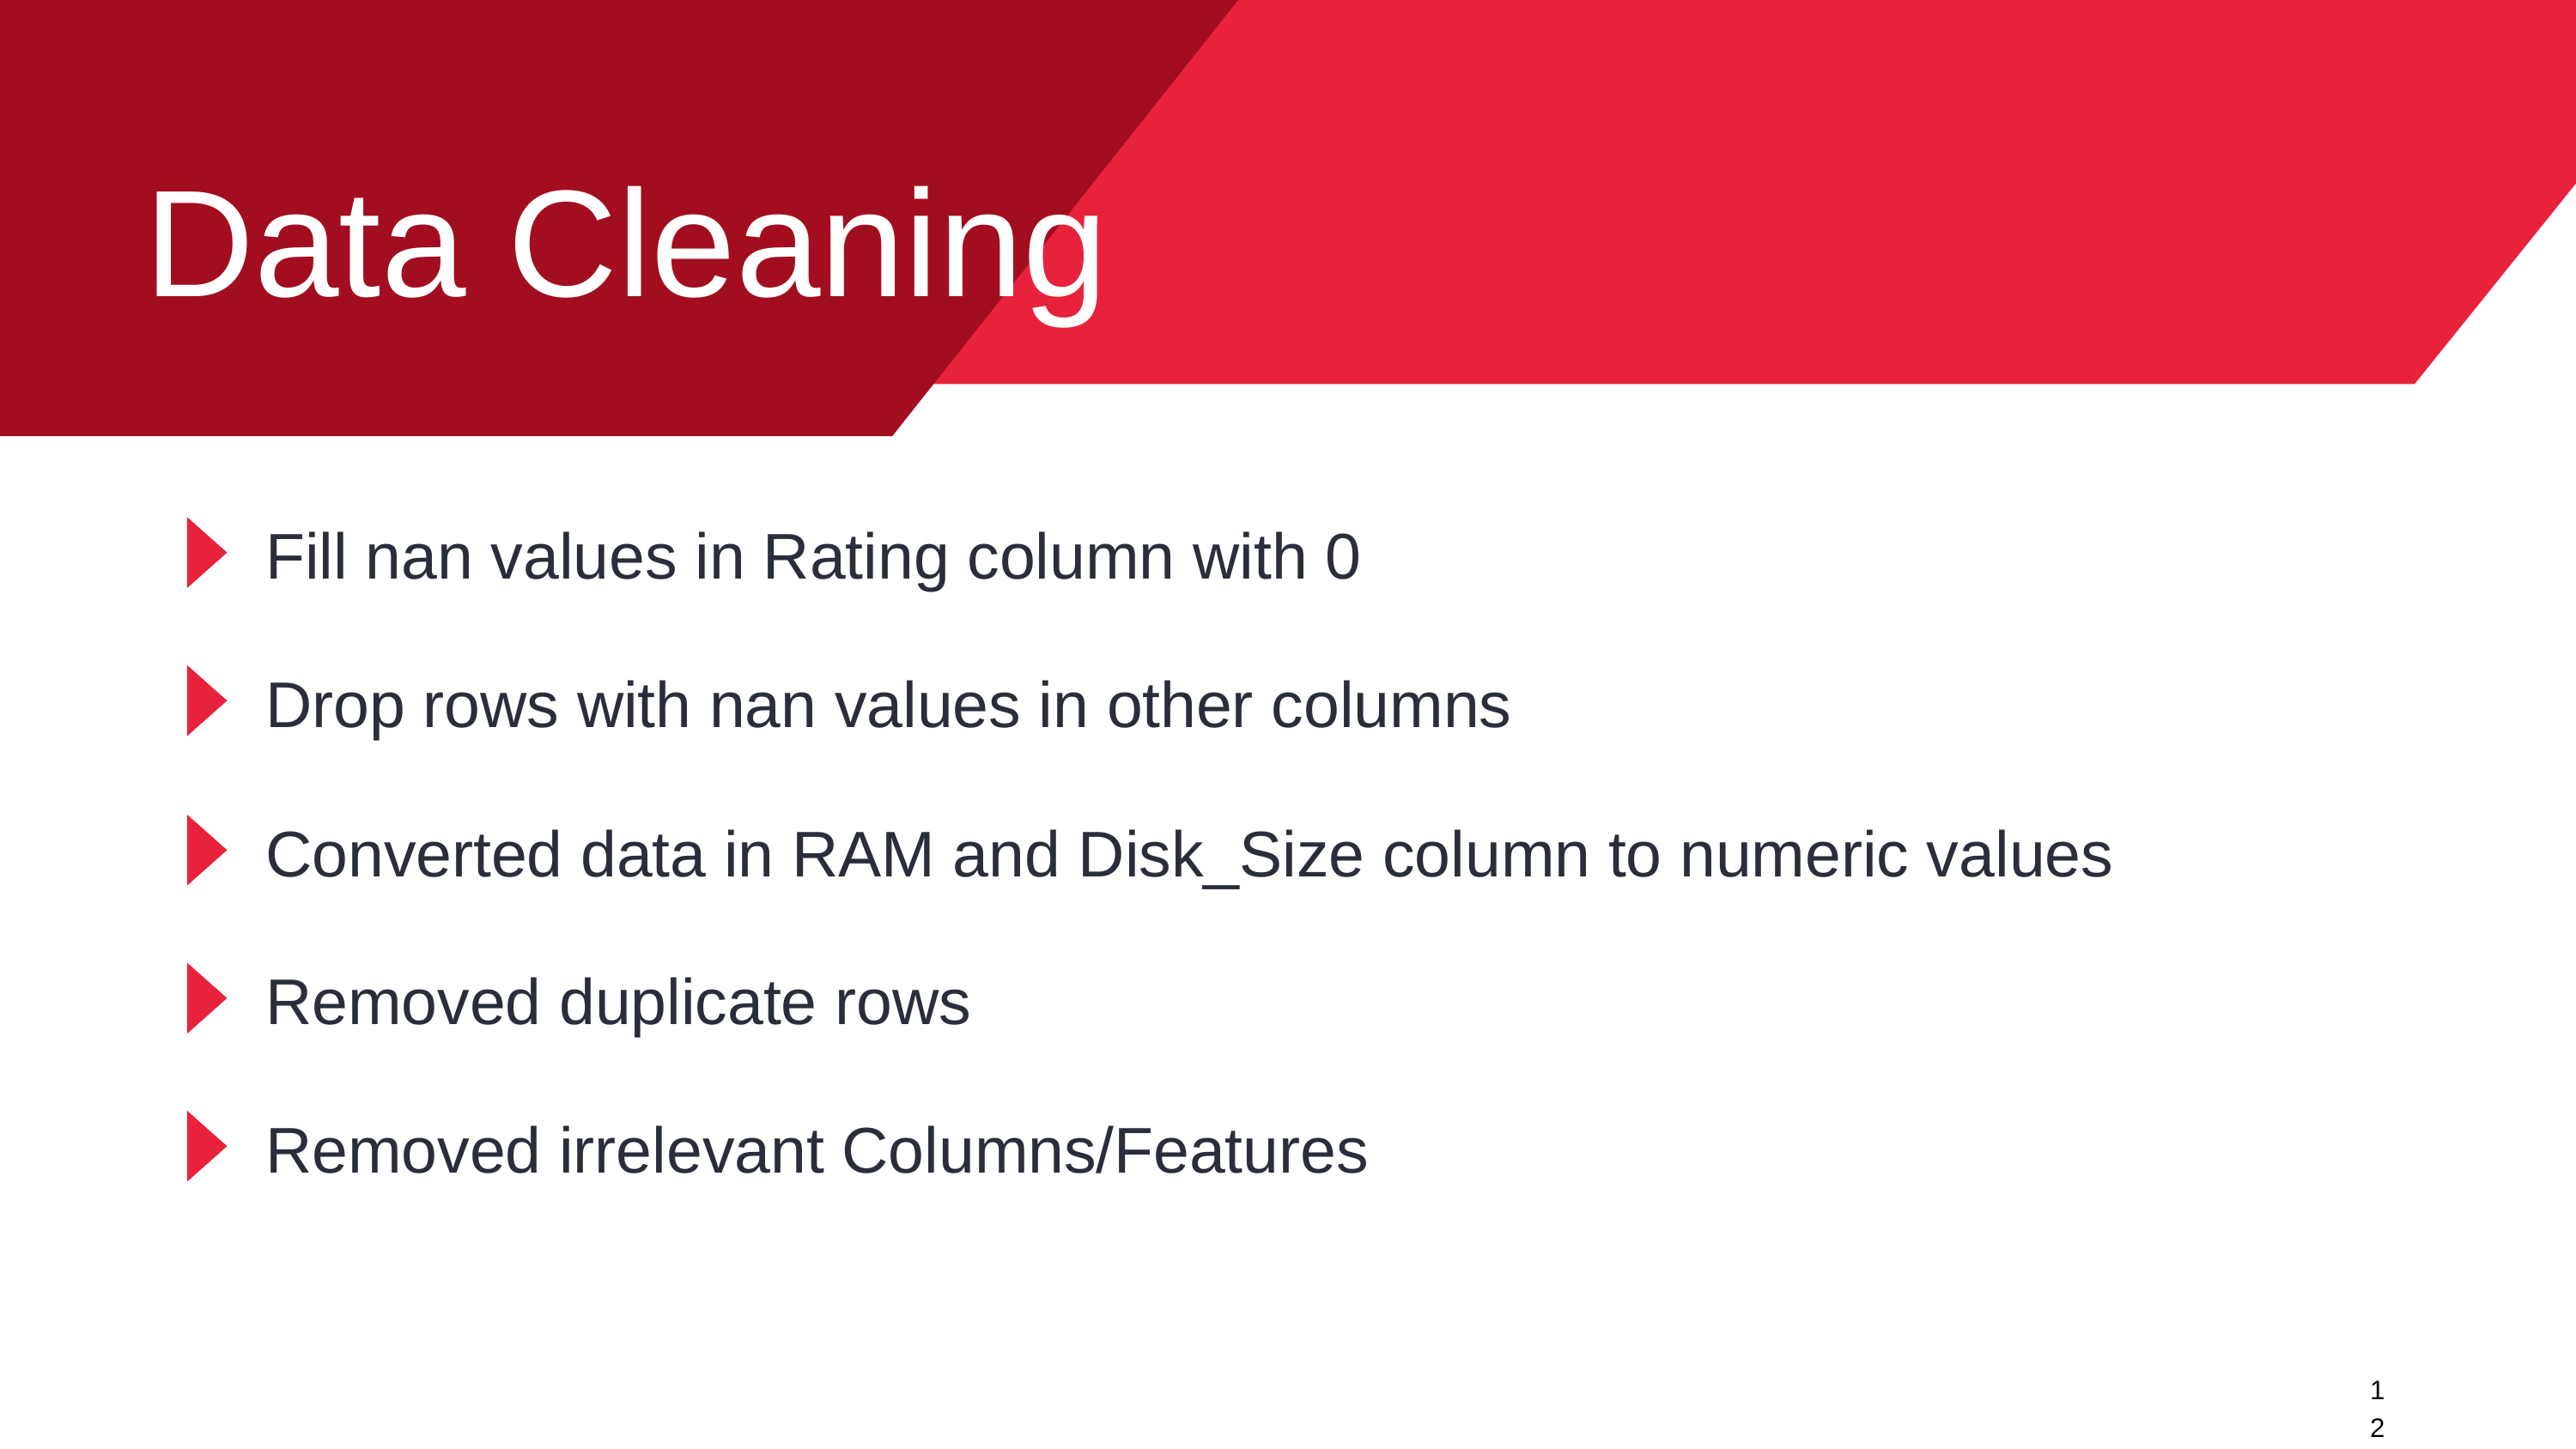

Data Cleaning
Fill nan values in Rating column with 0

Drop rows with nan values in other columns

Converted data in RAM and Disk_Size column to numeric values

Removed duplicate rows

Removed irrelevant Columns/Features

12